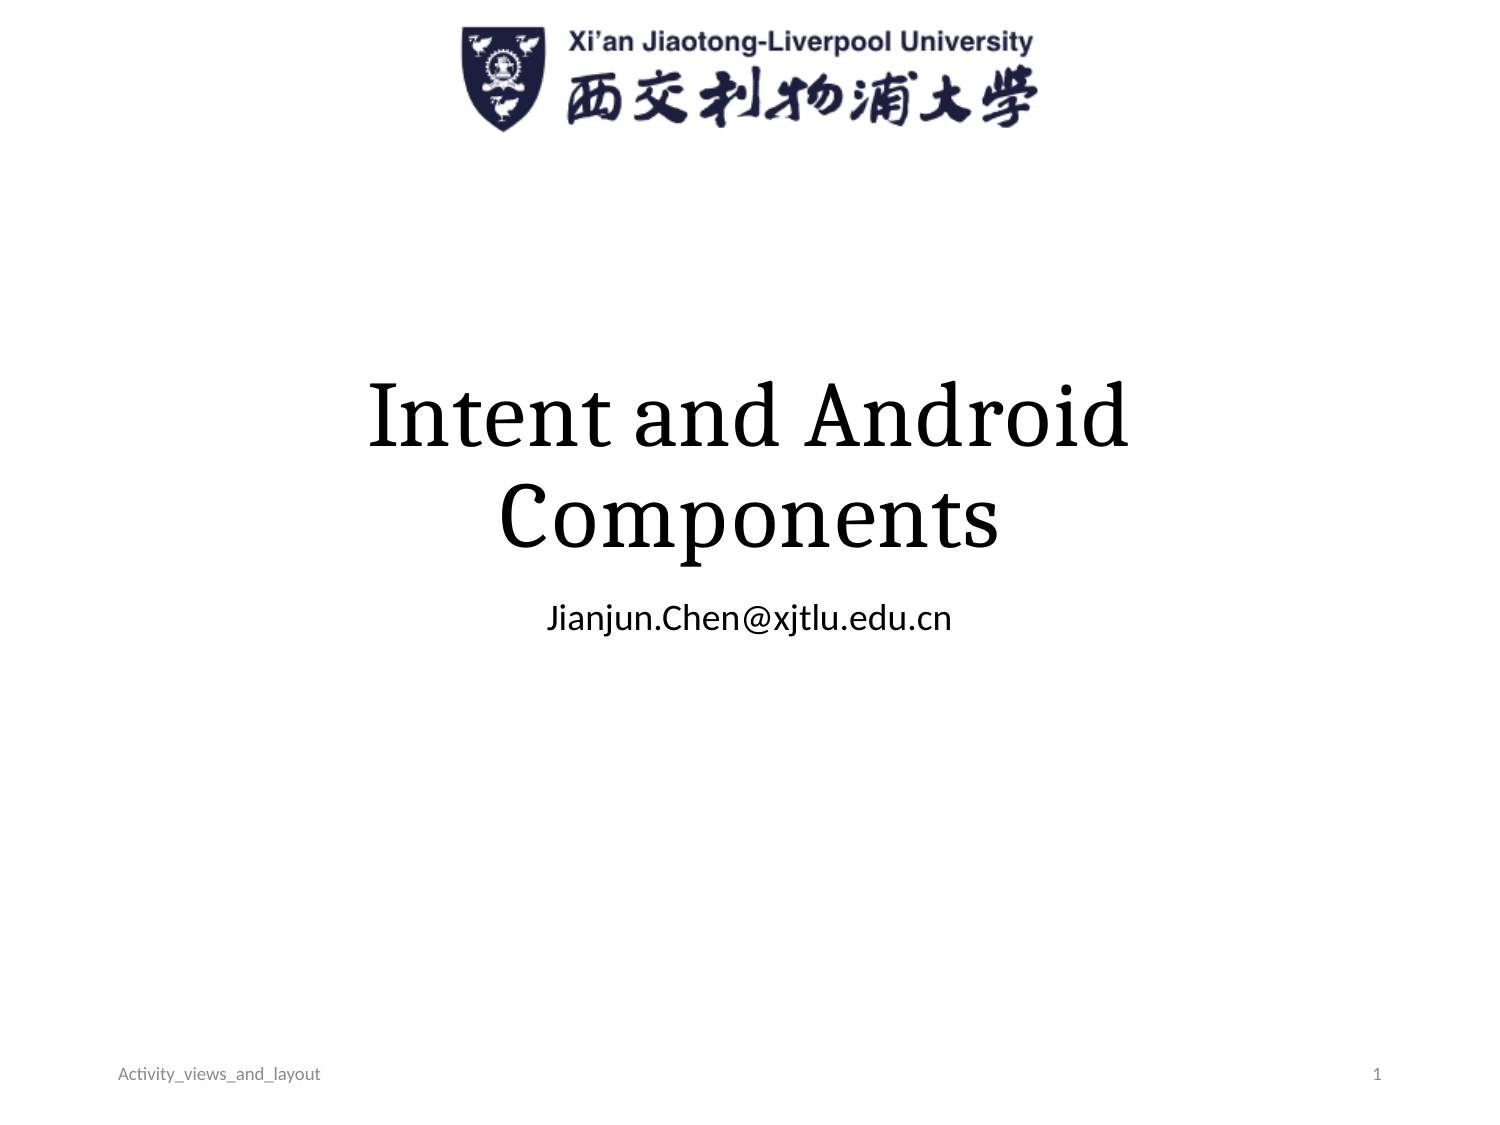

# Intent and Android Components
Jianjun.Chen@xjtlu.edu.cn
Activity_views_and_layout
1